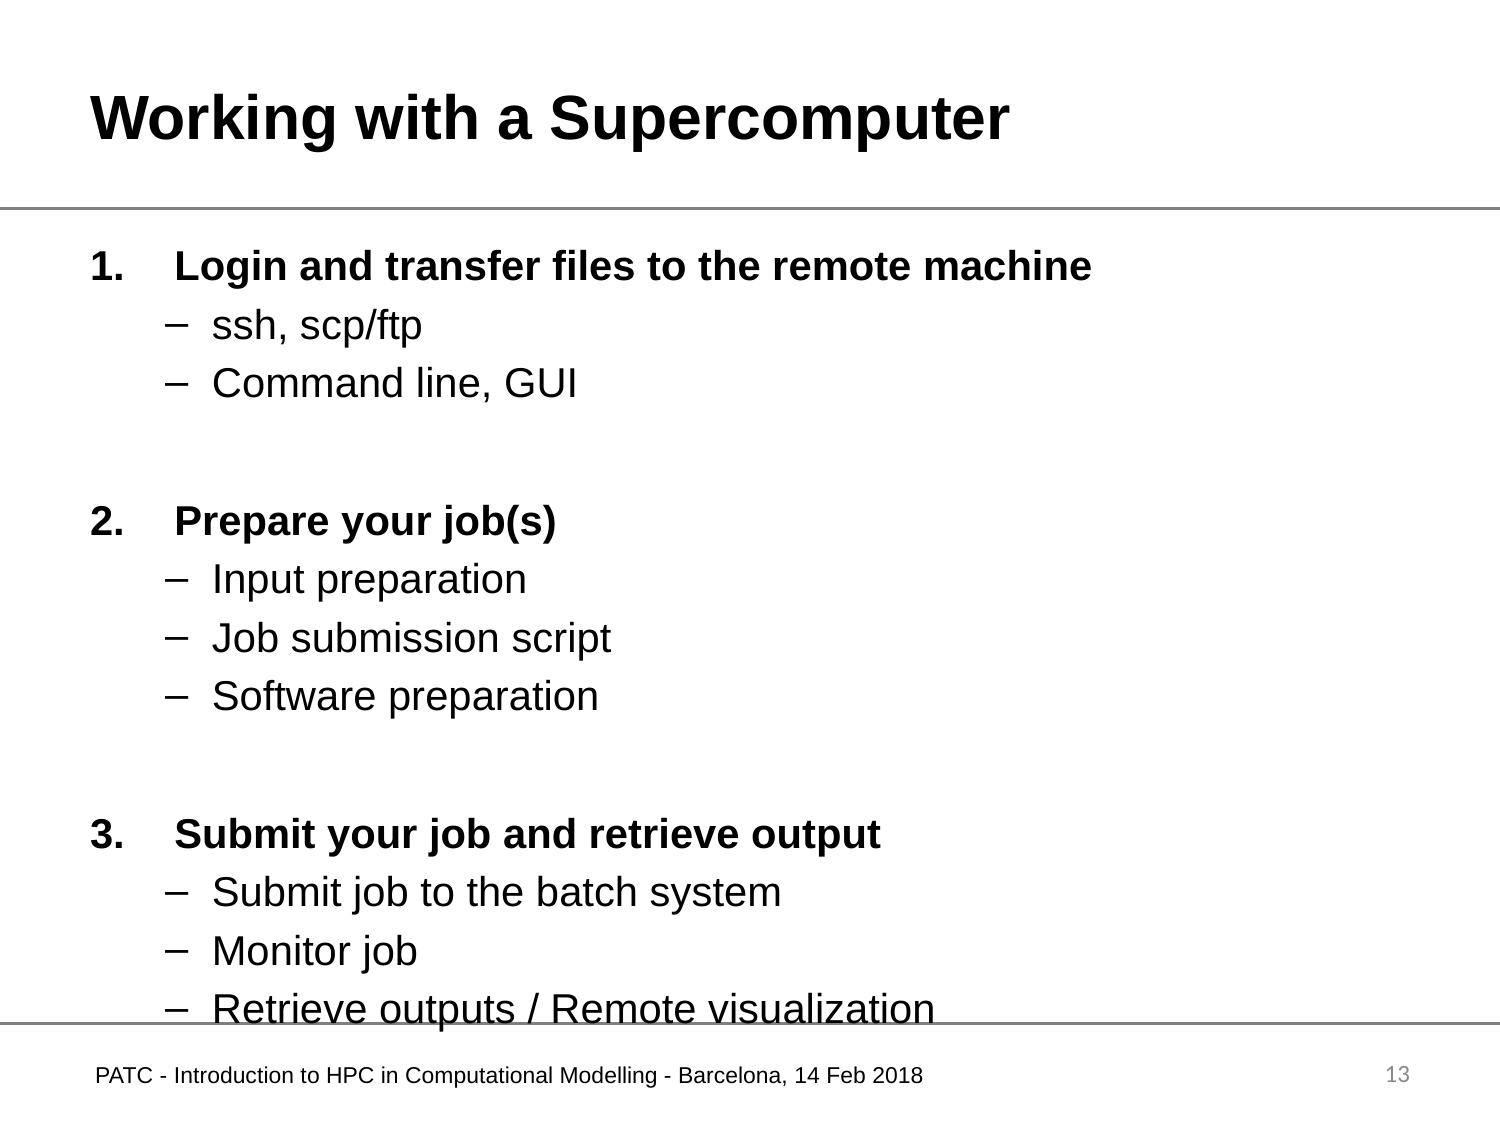

# Working with a Supercomputer
Login and transfer files to the remote machine
ssh, scp/ftp
Command line, GUI

Prepare your job(s)
Input preparation
Job submission script
Software preparation

Submit your job and retrieve output
Submit job to the batch system
Monitor job
Retrieve outputs / Remote visualization
13